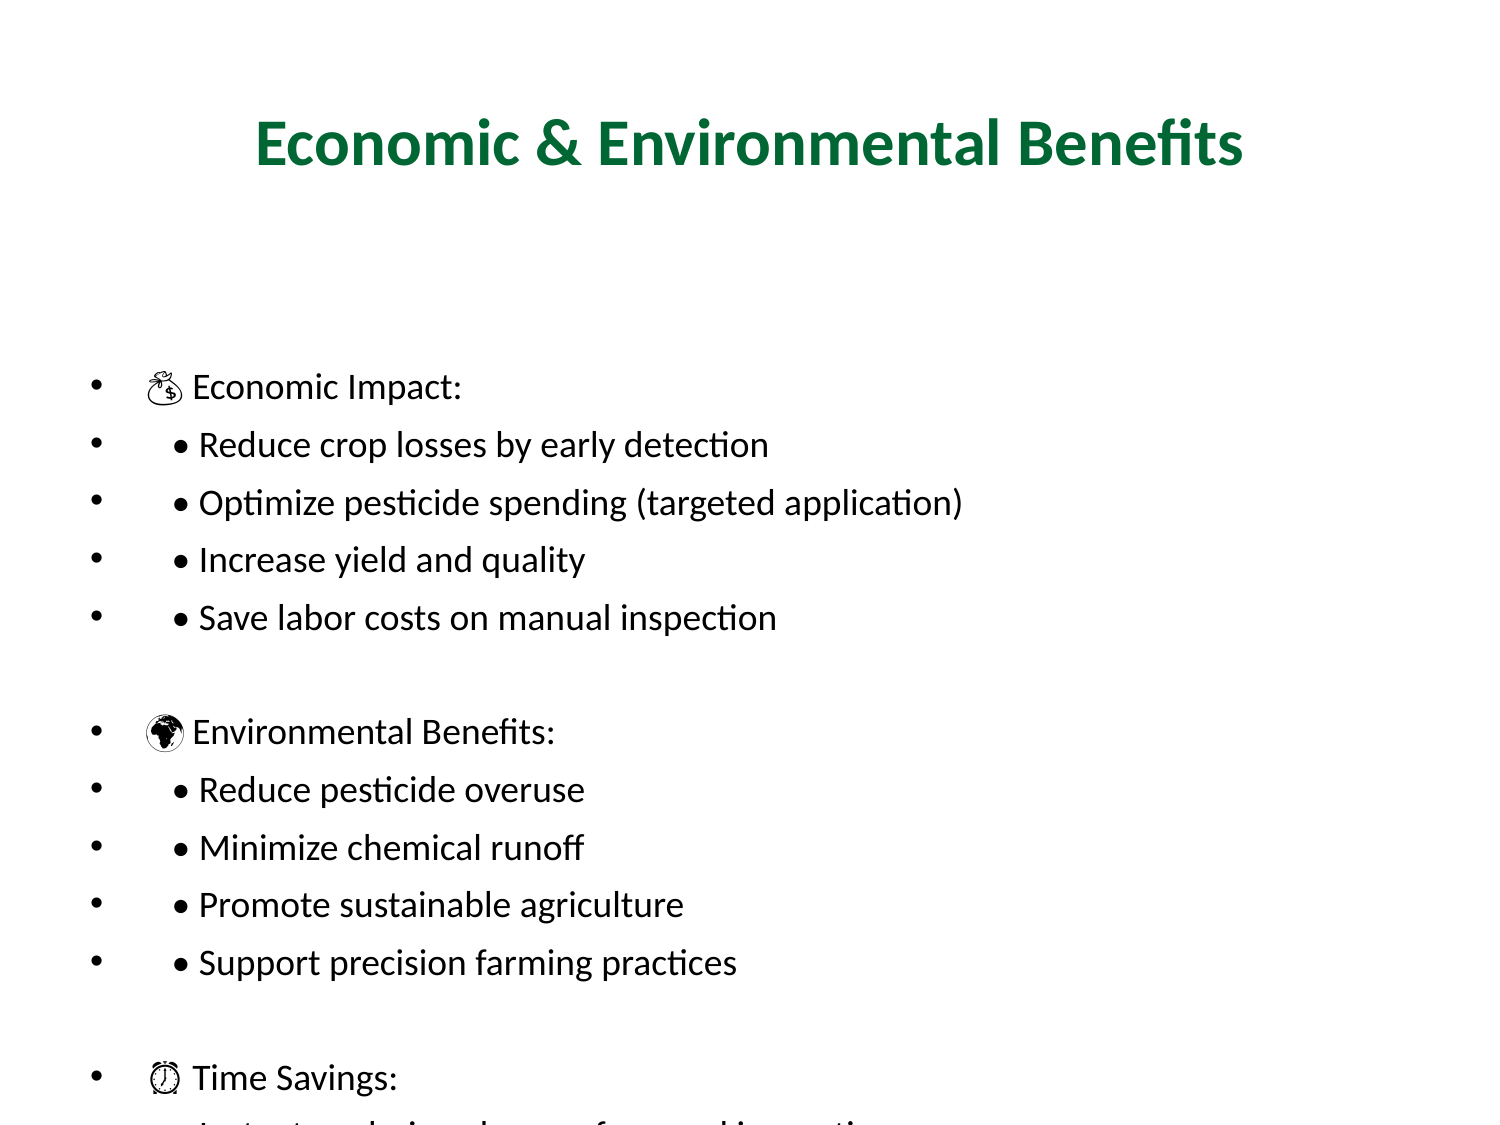

# Economic & Environmental Benefits

💰 Economic Impact:
   • Reduce crop losses by early detection
   • Optimize pesticide spending (targeted application)
   • Increase yield and quality
   • Save labor costs on manual inspection

🌍 Environmental Benefits:
   • Reduce pesticide overuse
   • Minimize chemical runoff
   • Promote sustainable agriculture
   • Support precision farming practices

⏰ Time Savings:
   • Instant analysis vs hours of manual inspection
   • Process entire fields in minutes